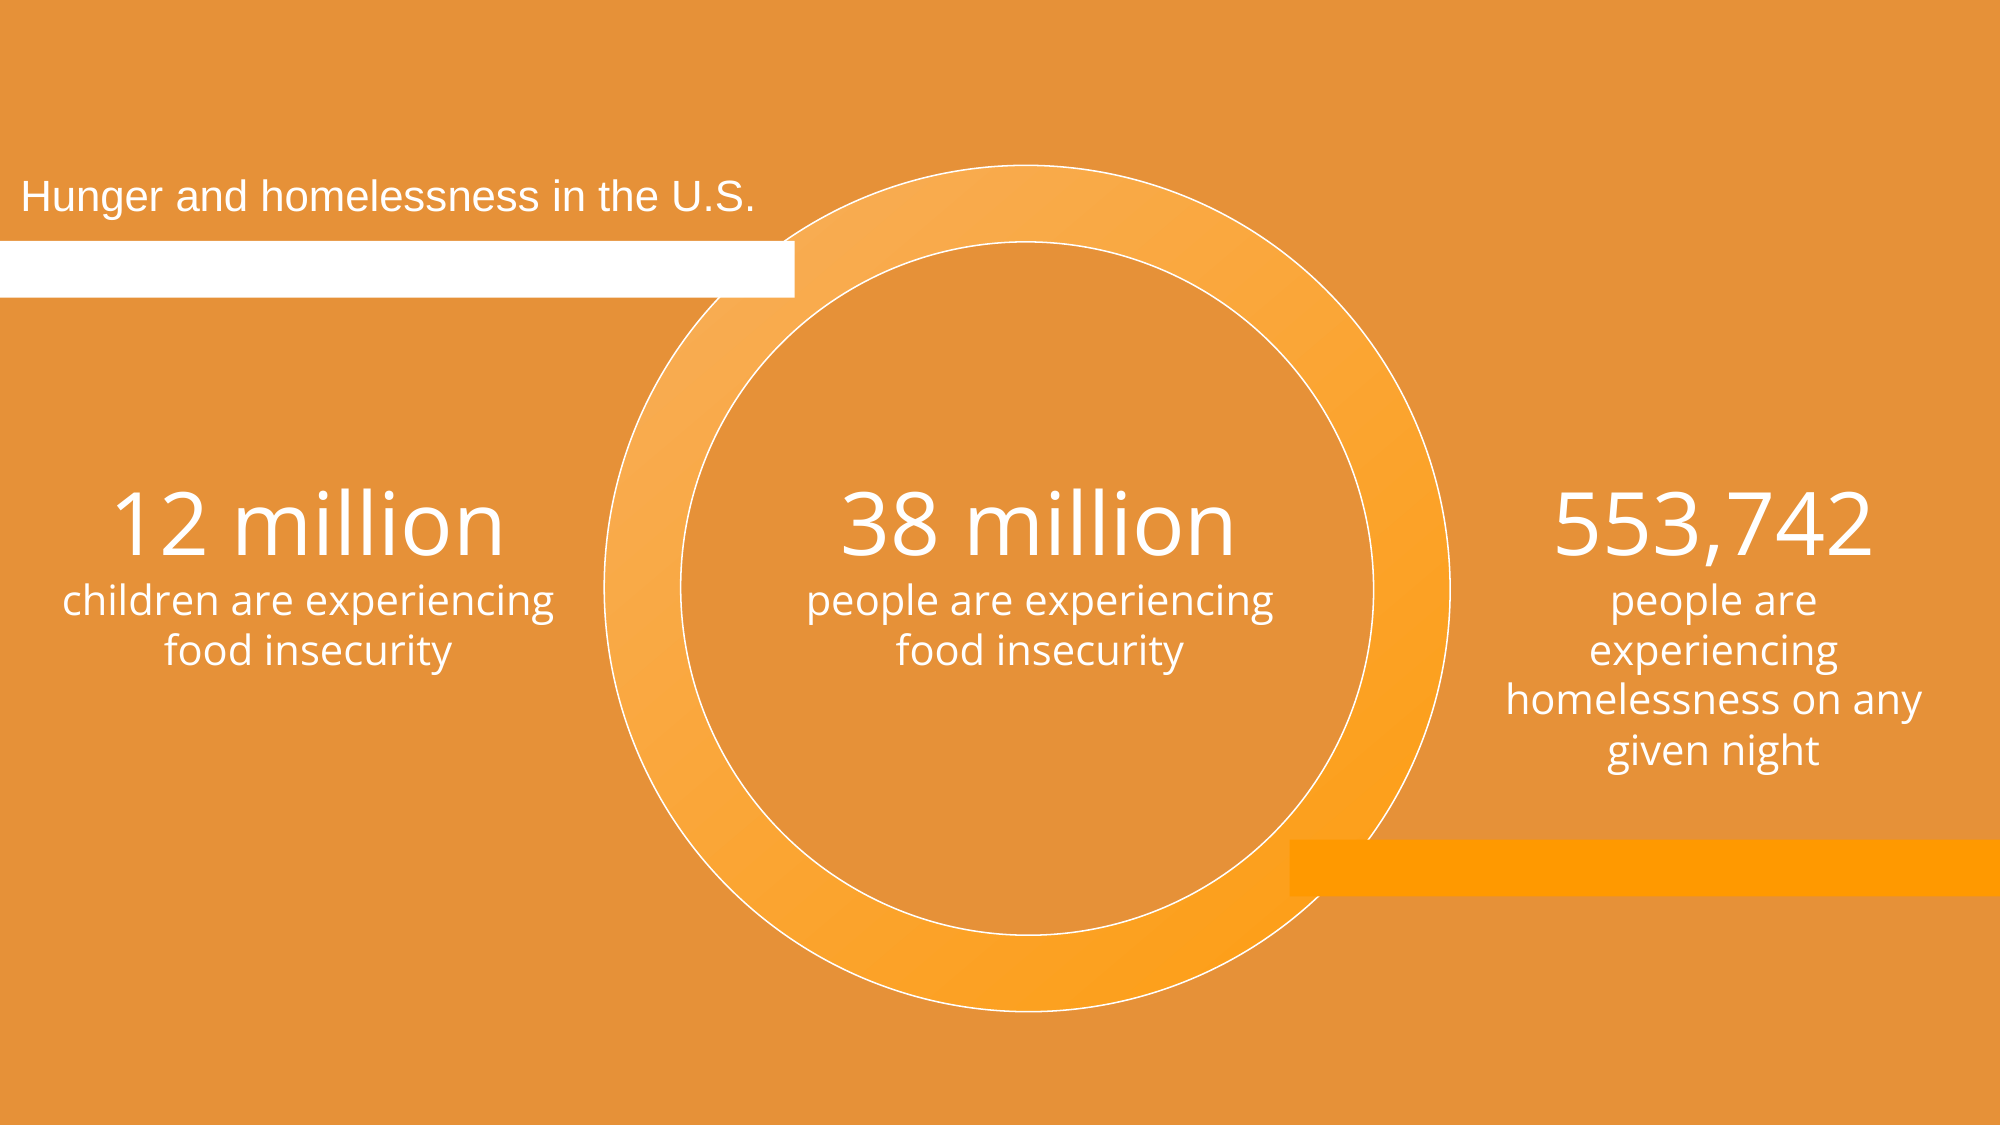

Hunger and homelessness in the U.S.

12 million
children are experiencing food insecurity
38 million
people are experiencing food insecurity
553,742
people are experiencing homelessness on any given night